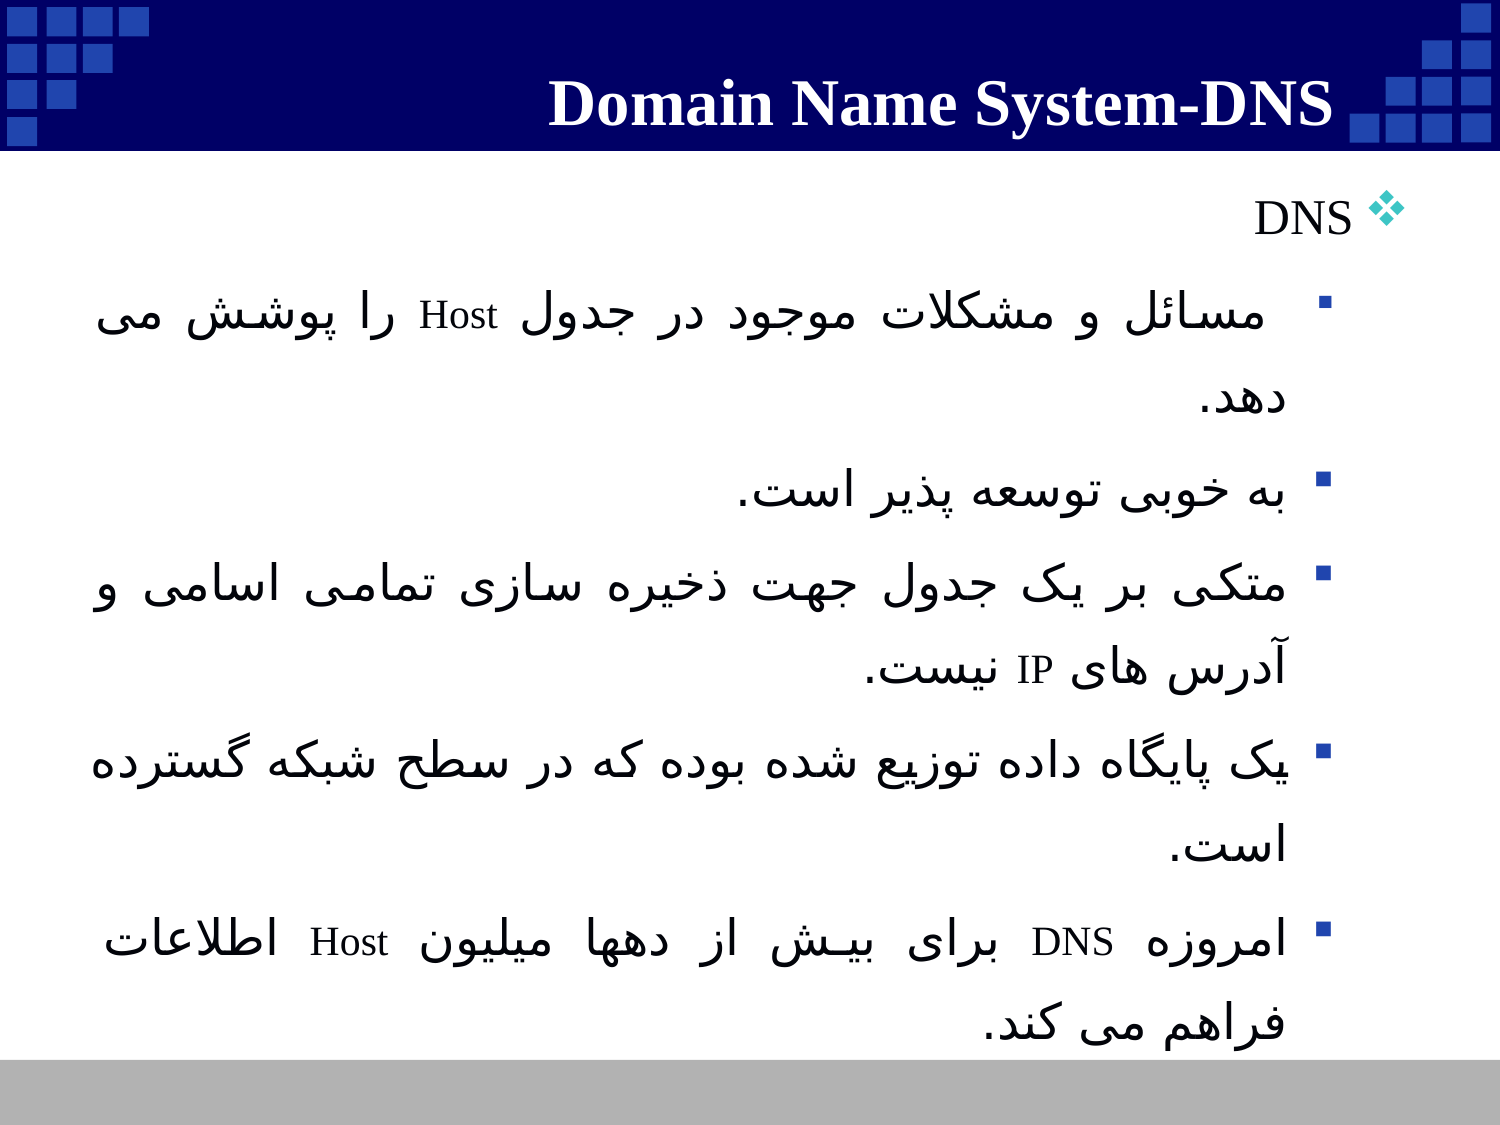

# Domain Name System-DNS
DNS
 مسائل و مشکلات موجود در جدول Host را پوشش می دهد.
به خوبی توسعه پذیر است.
متکی بر یک جدول جهت ذخیره سازی تمامی اسامی و آدرس های IP نیست.
یک پایگاه داده توزیع شده بوده که در سطح شبکه گسترده است.
امروزه DNS برای بیش از دهها میلیون Host اطلاعات فراهم می کند.
DNS تضمین می کند که در صورت نیاز ، اطلاعات یک Host در سطح شبکه منتشر می شود.

10
Company  Logo